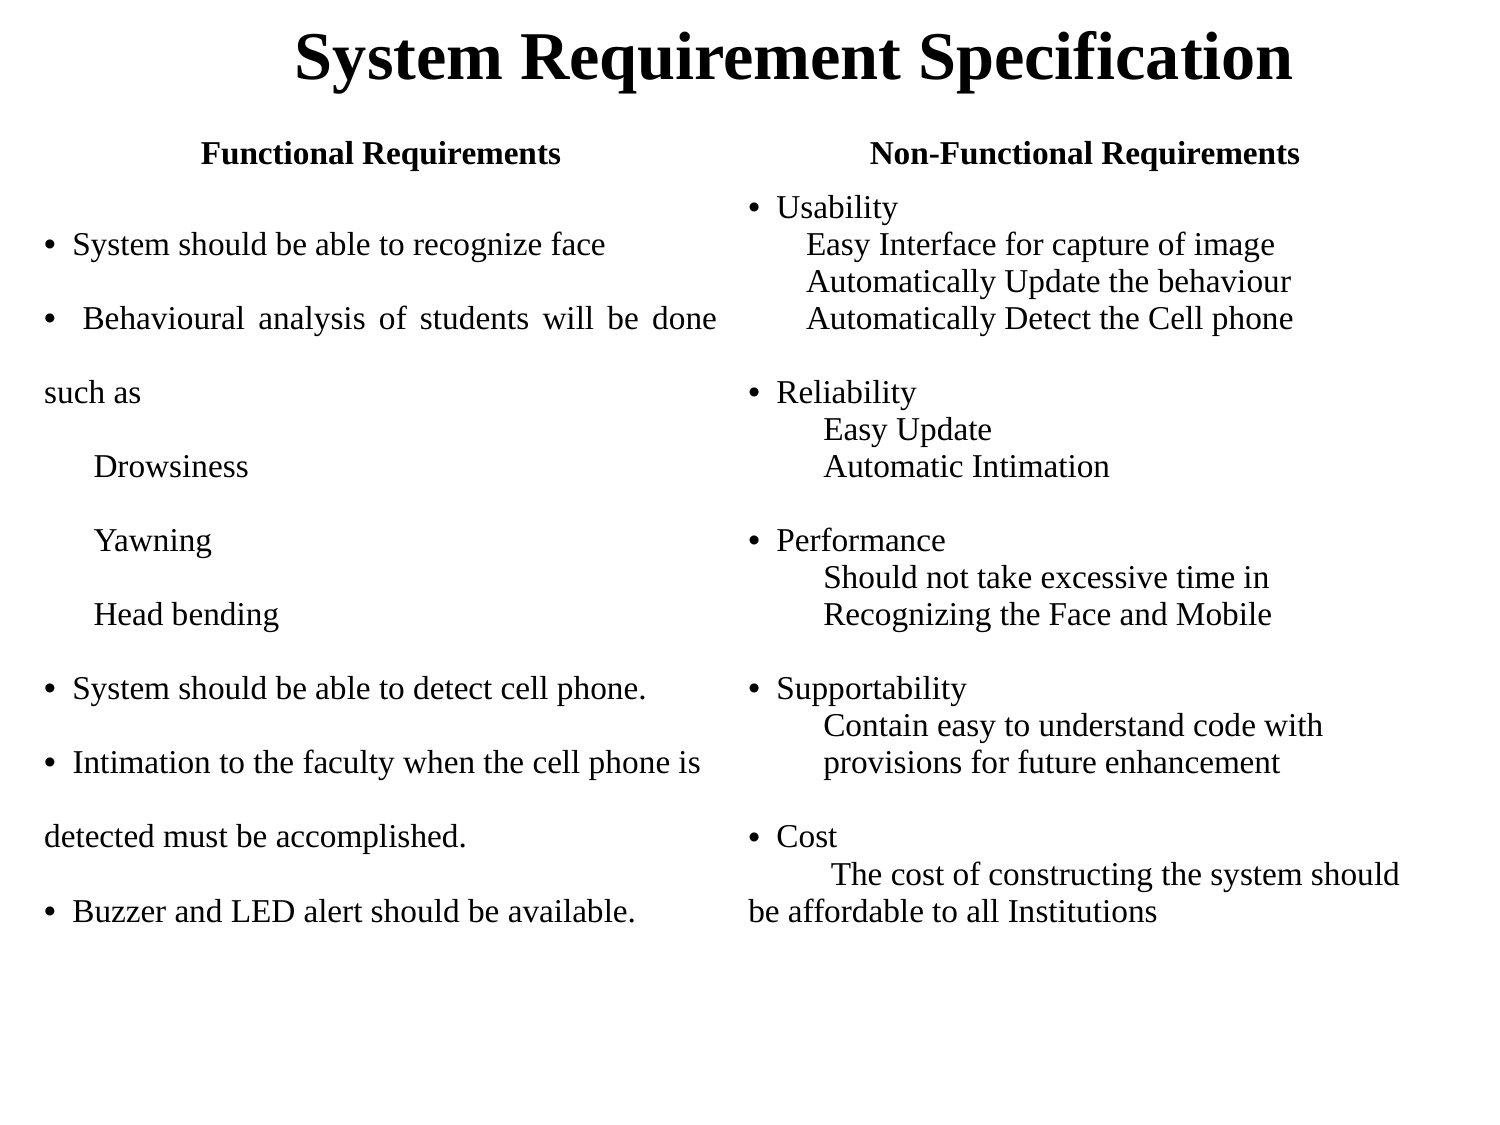

# System Requirement Specification
| Functional Requirements | Non-Functional Requirements |
| --- | --- |
| System should be able to recognize face Behavioural analysis of students will be done such as Drowsiness Yawning Head bending System should be able to detect cell phone. Intimation to the faculty when the cell phone is detected must be accomplished. Buzzer and LED alert should be available. | Usability Easy Interface for capture of image Automatically Update the behaviour   Automatically Detect the Cell phone Reliability Easy Update Automatic Intimation Performance Should not take excessive time in Recognizing the Face and Mobile Supportability Contain easy to understand code with provisions for future enhancement Cost The cost of constructing the system should be affordable to all Institutions |